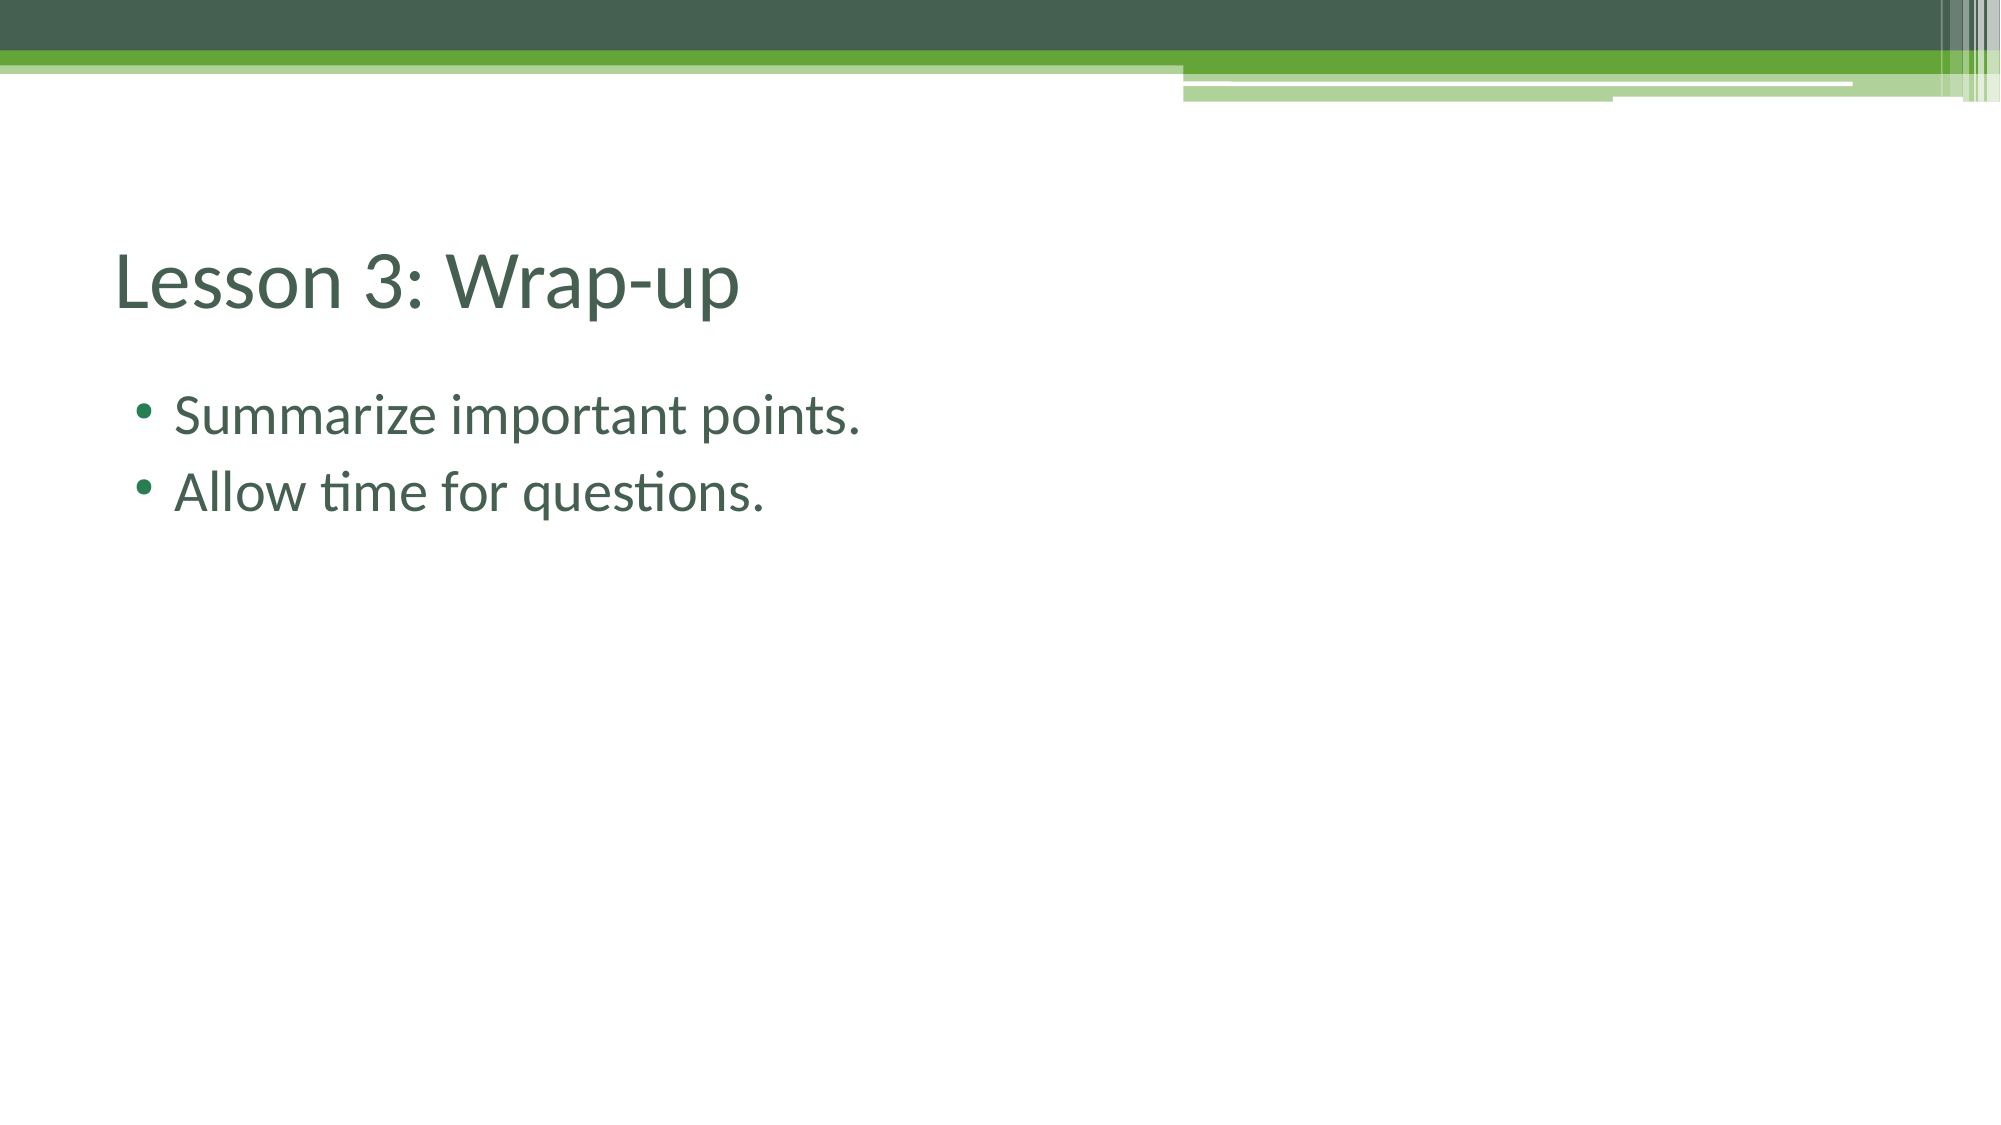

# Lesson 3: Wrap-up
Summarize important points.
Allow time for questions.